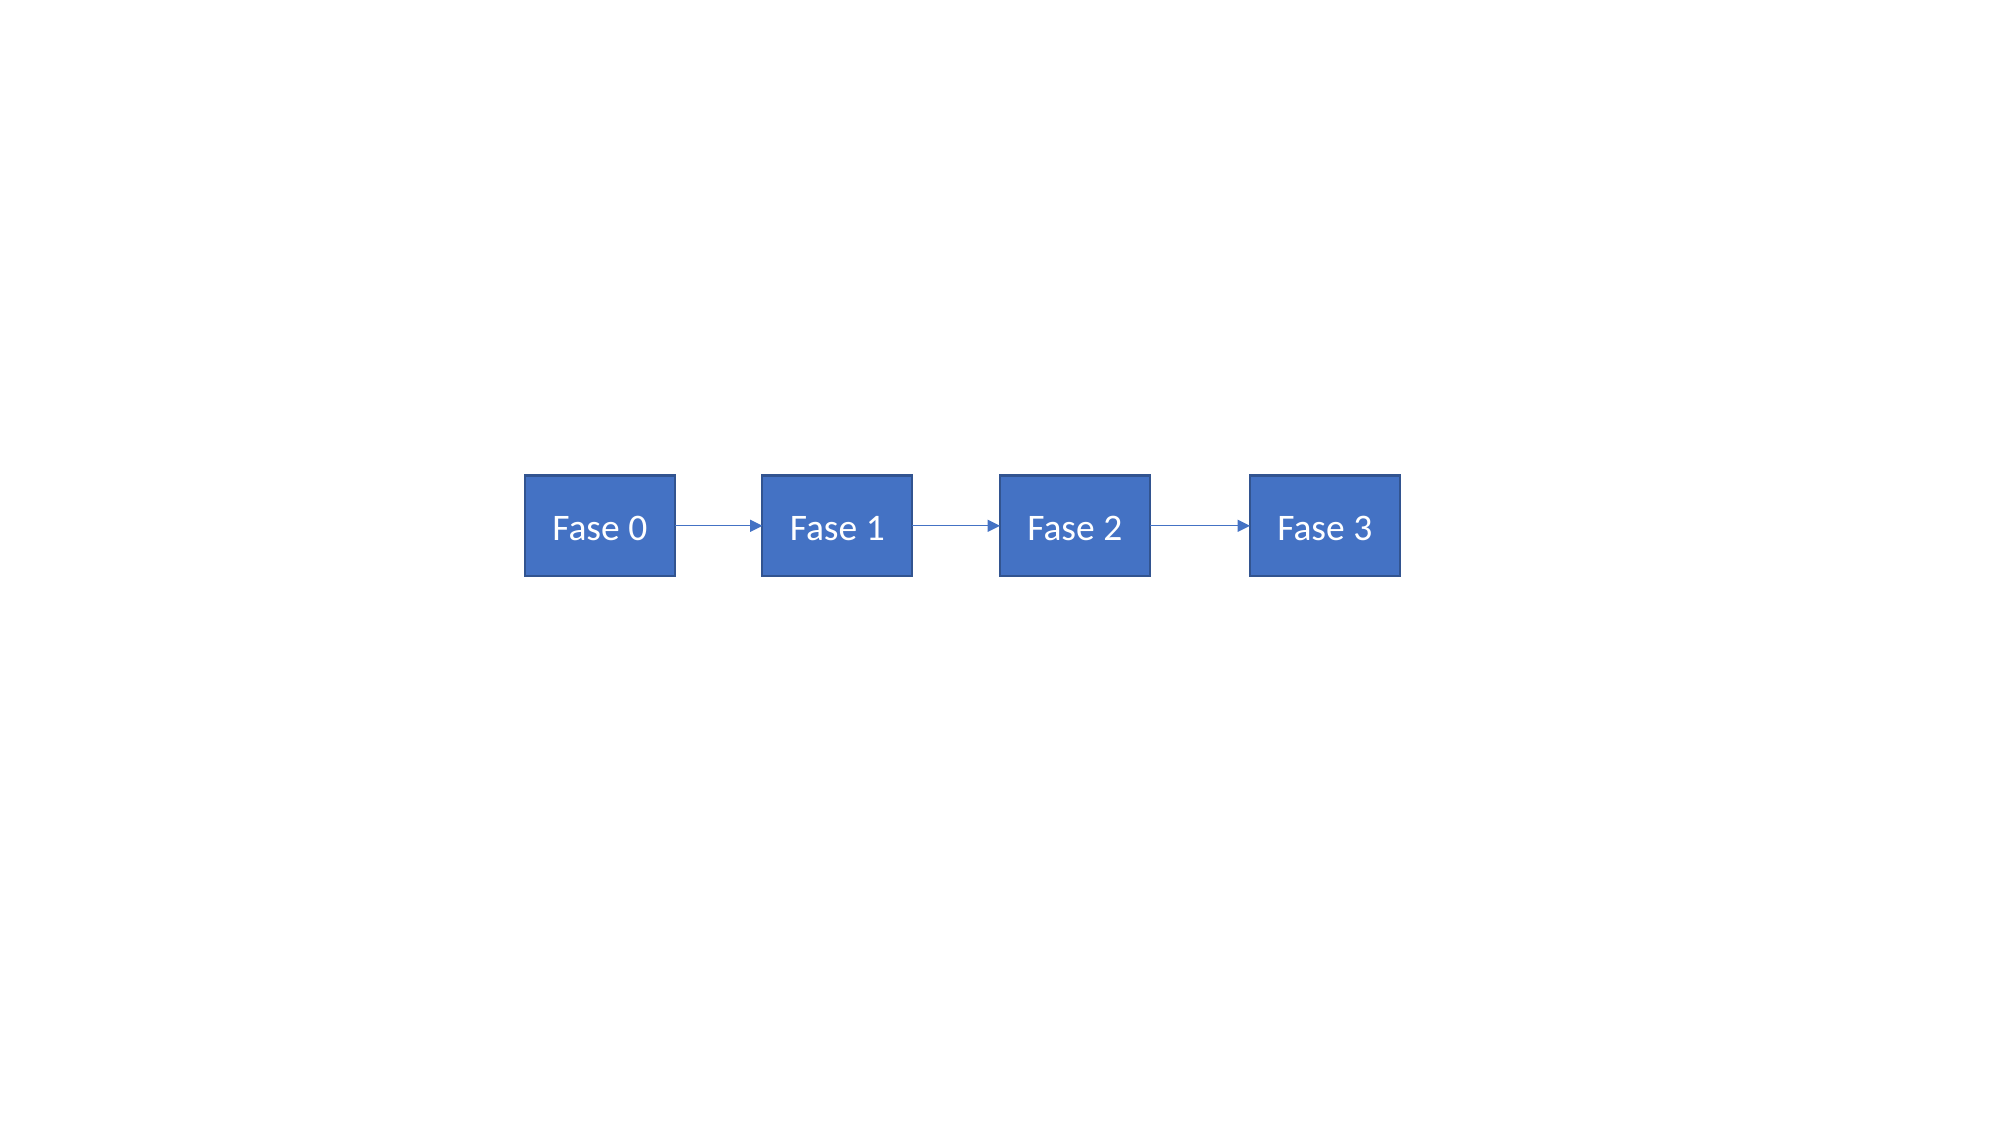

Fase 0
Fase 1
Fase 2
Fase 3